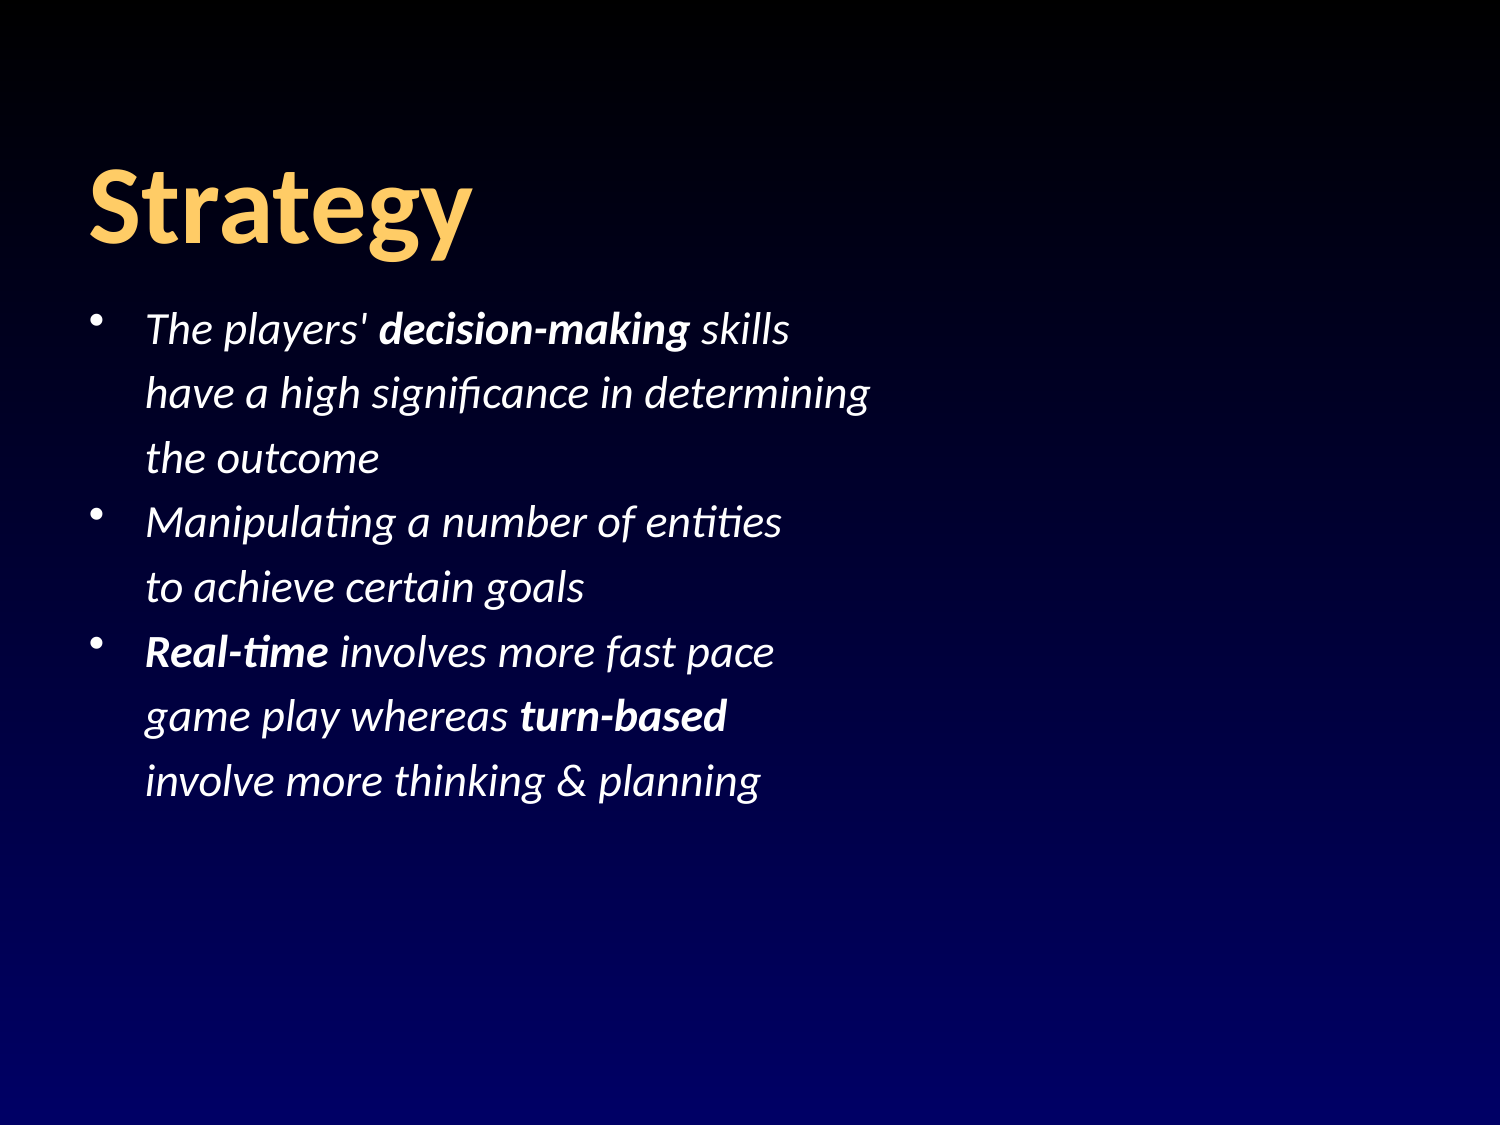

# Strategy
The players' decision-making skills
	have a high significance in determining
	the outcome
Manipulating a number of entities
	to achieve certain goals
Real-time involves more fast pace
	game play whereas turn-based
	involve more thinking & planning